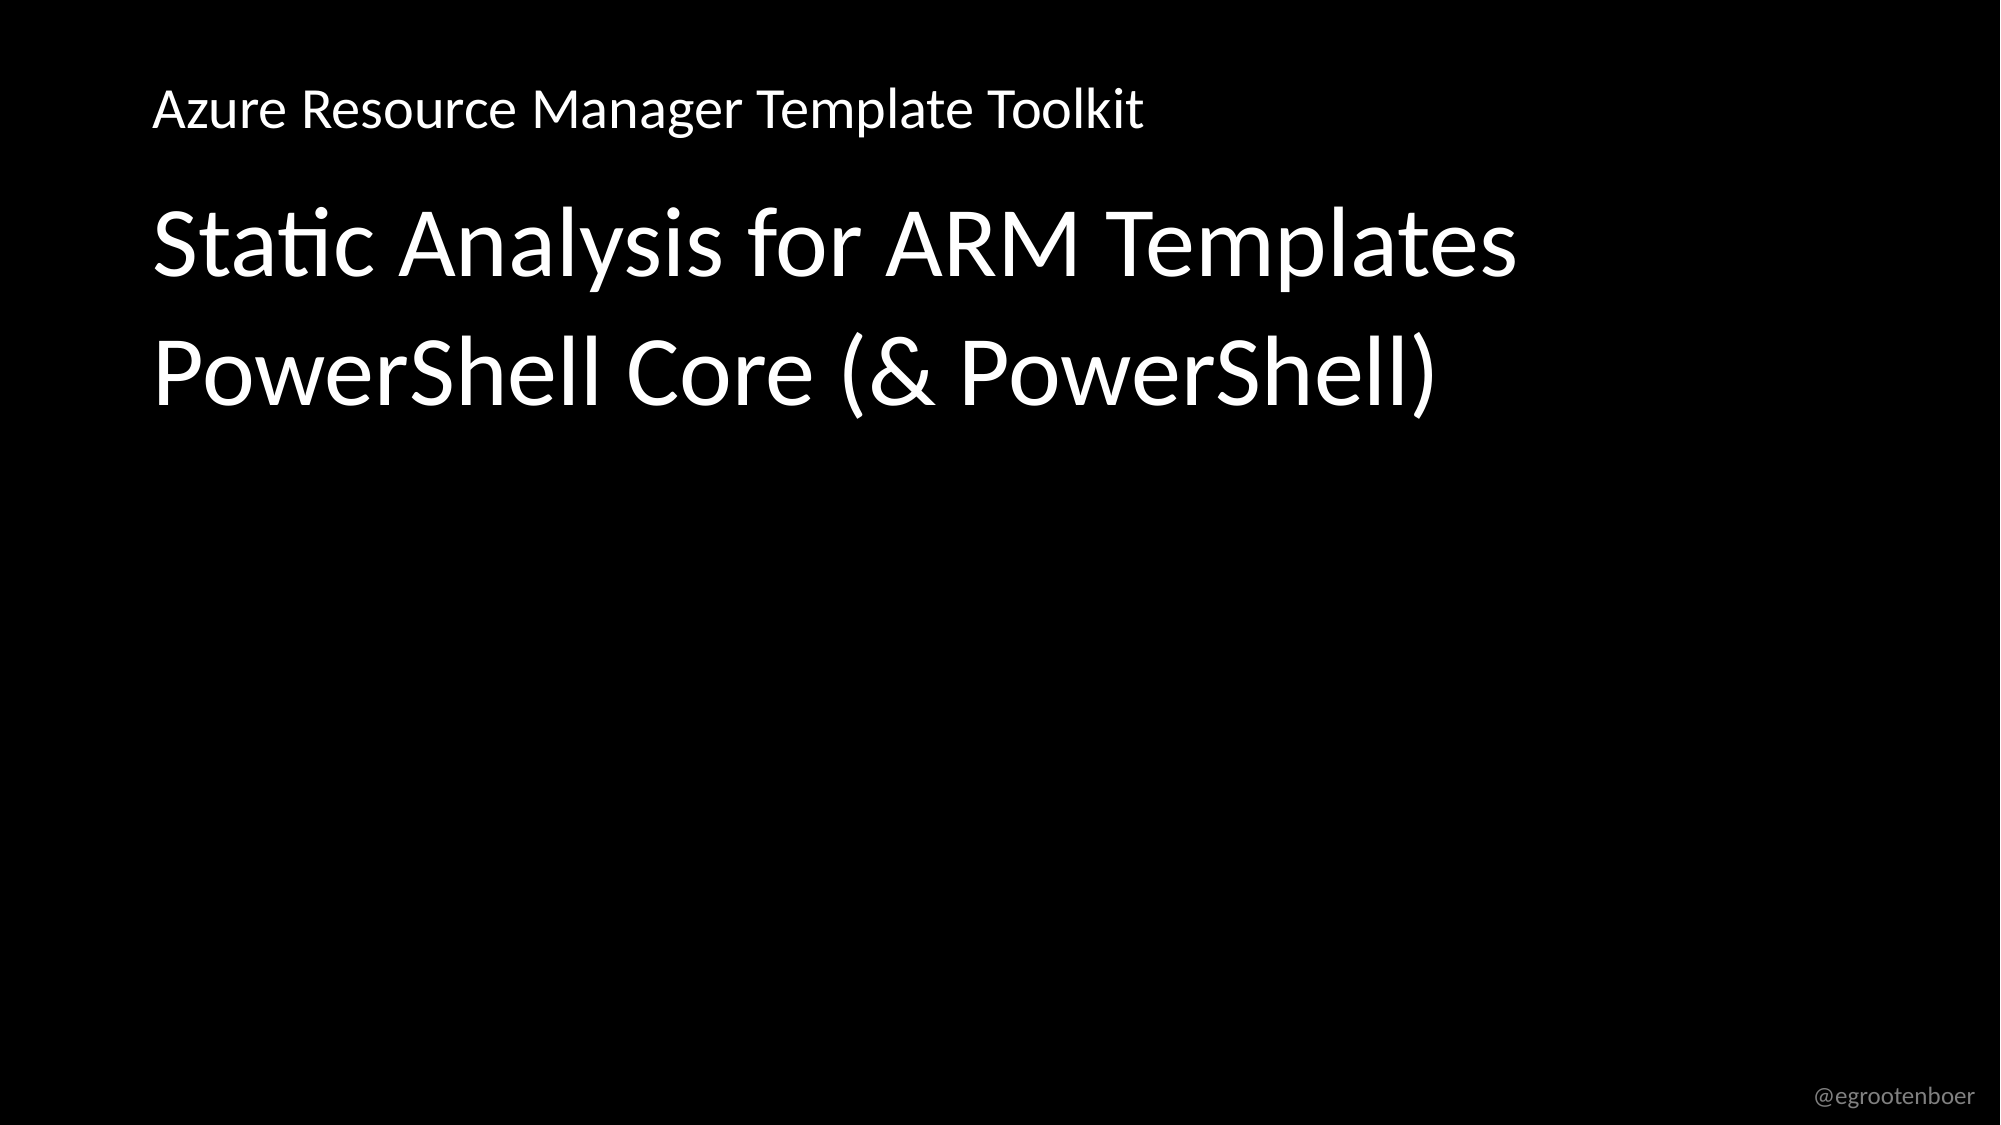

# Azure Resource Manager Template Toolkit
Static Analysis for ARM Templates
PowerShell Core (& PowerShell)